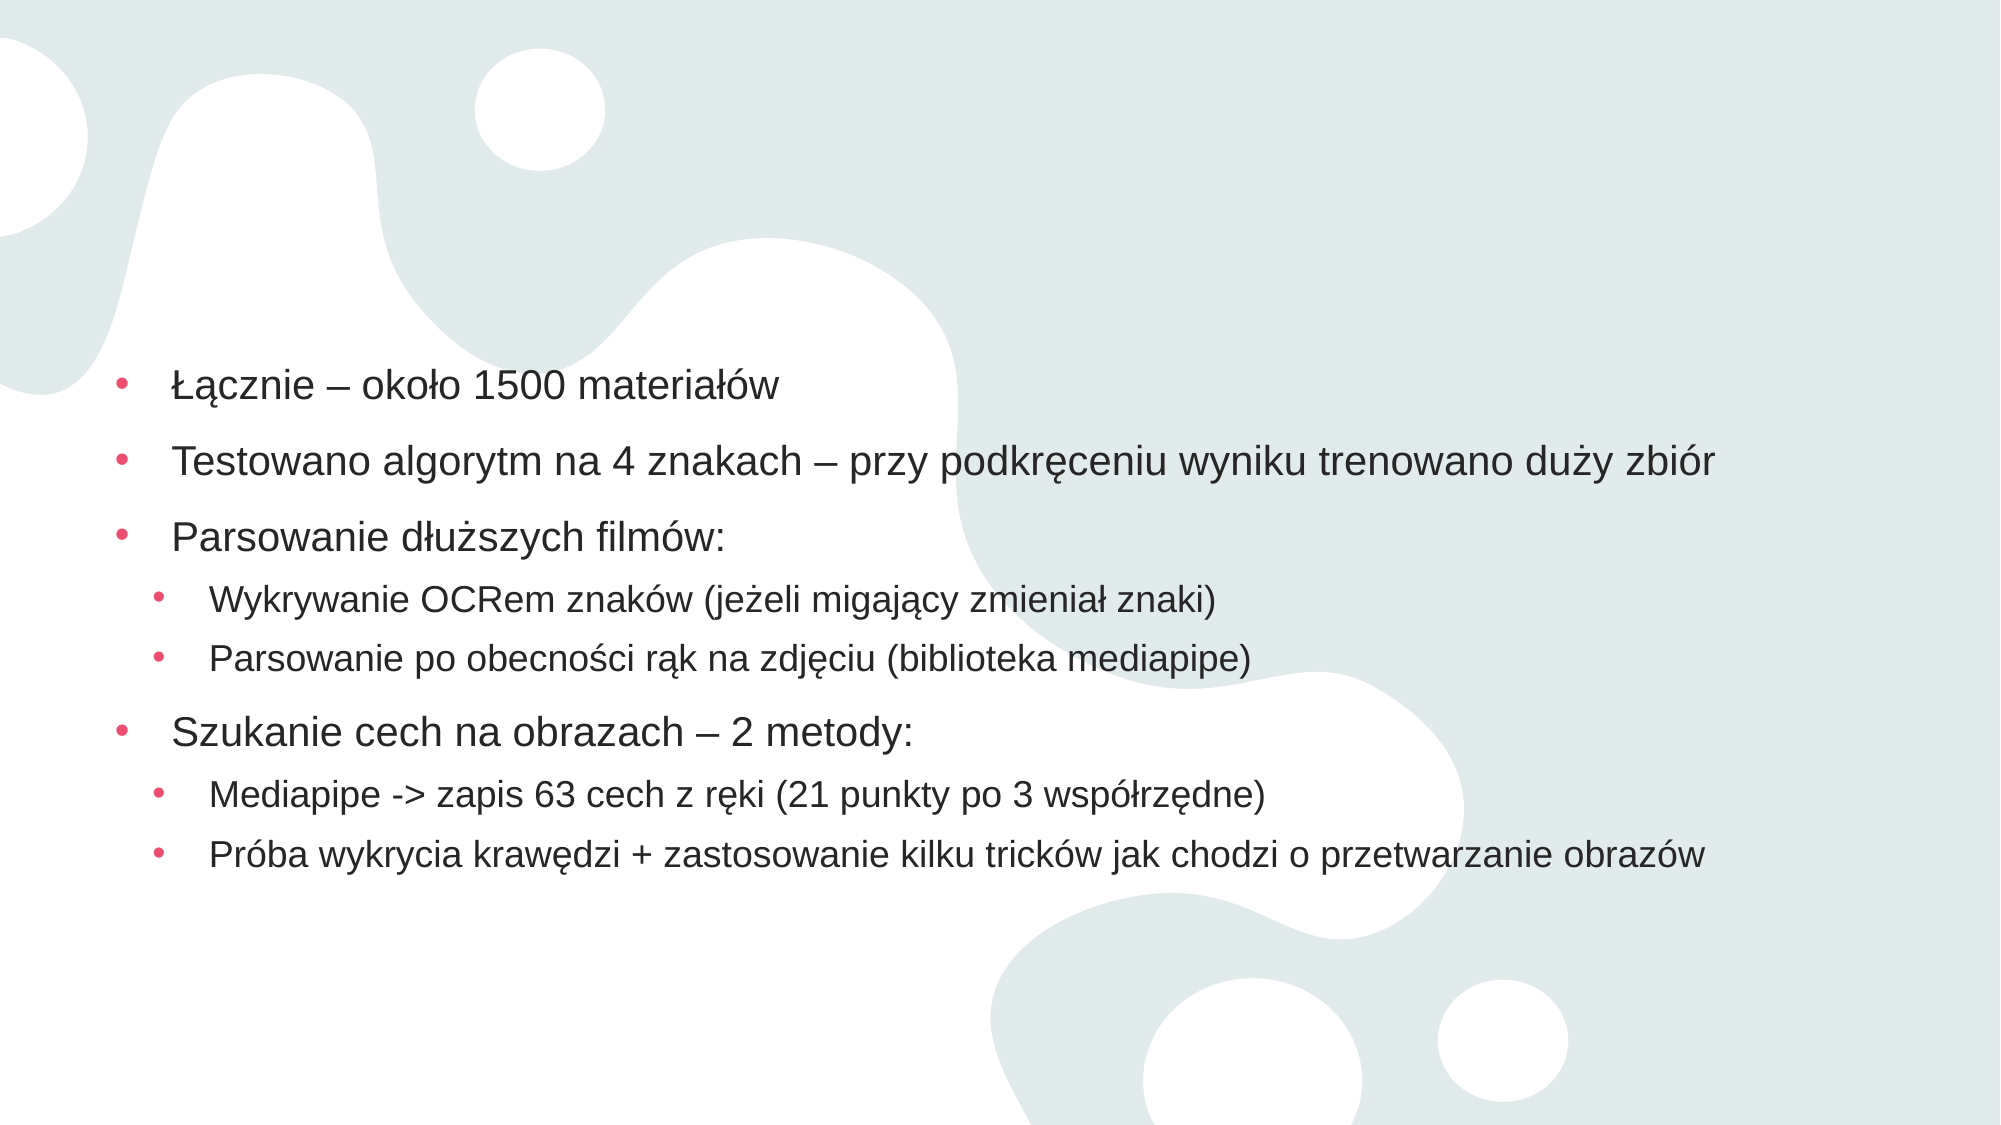

#
Łącznie – około 1500 materiałów
Testowano algorytm na 4 znakach – przy podkręceniu wyniku trenowano duży zbiór
Parsowanie dłuższych filmów:
Wykrywanie OCRem znaków (jeżeli migający zmieniał znaki)
Parsowanie po obecności rąk na zdjęciu (biblioteka mediapipe)
Szukanie cech na obrazach – 2 metody:
Mediapipe -> zapis 63 cech z ręki (21 punkty po 3 współrzędne)
Próba wykrycia krawędzi + zastosowanie kilku tricków jak chodzi o przetwarzanie obrazów